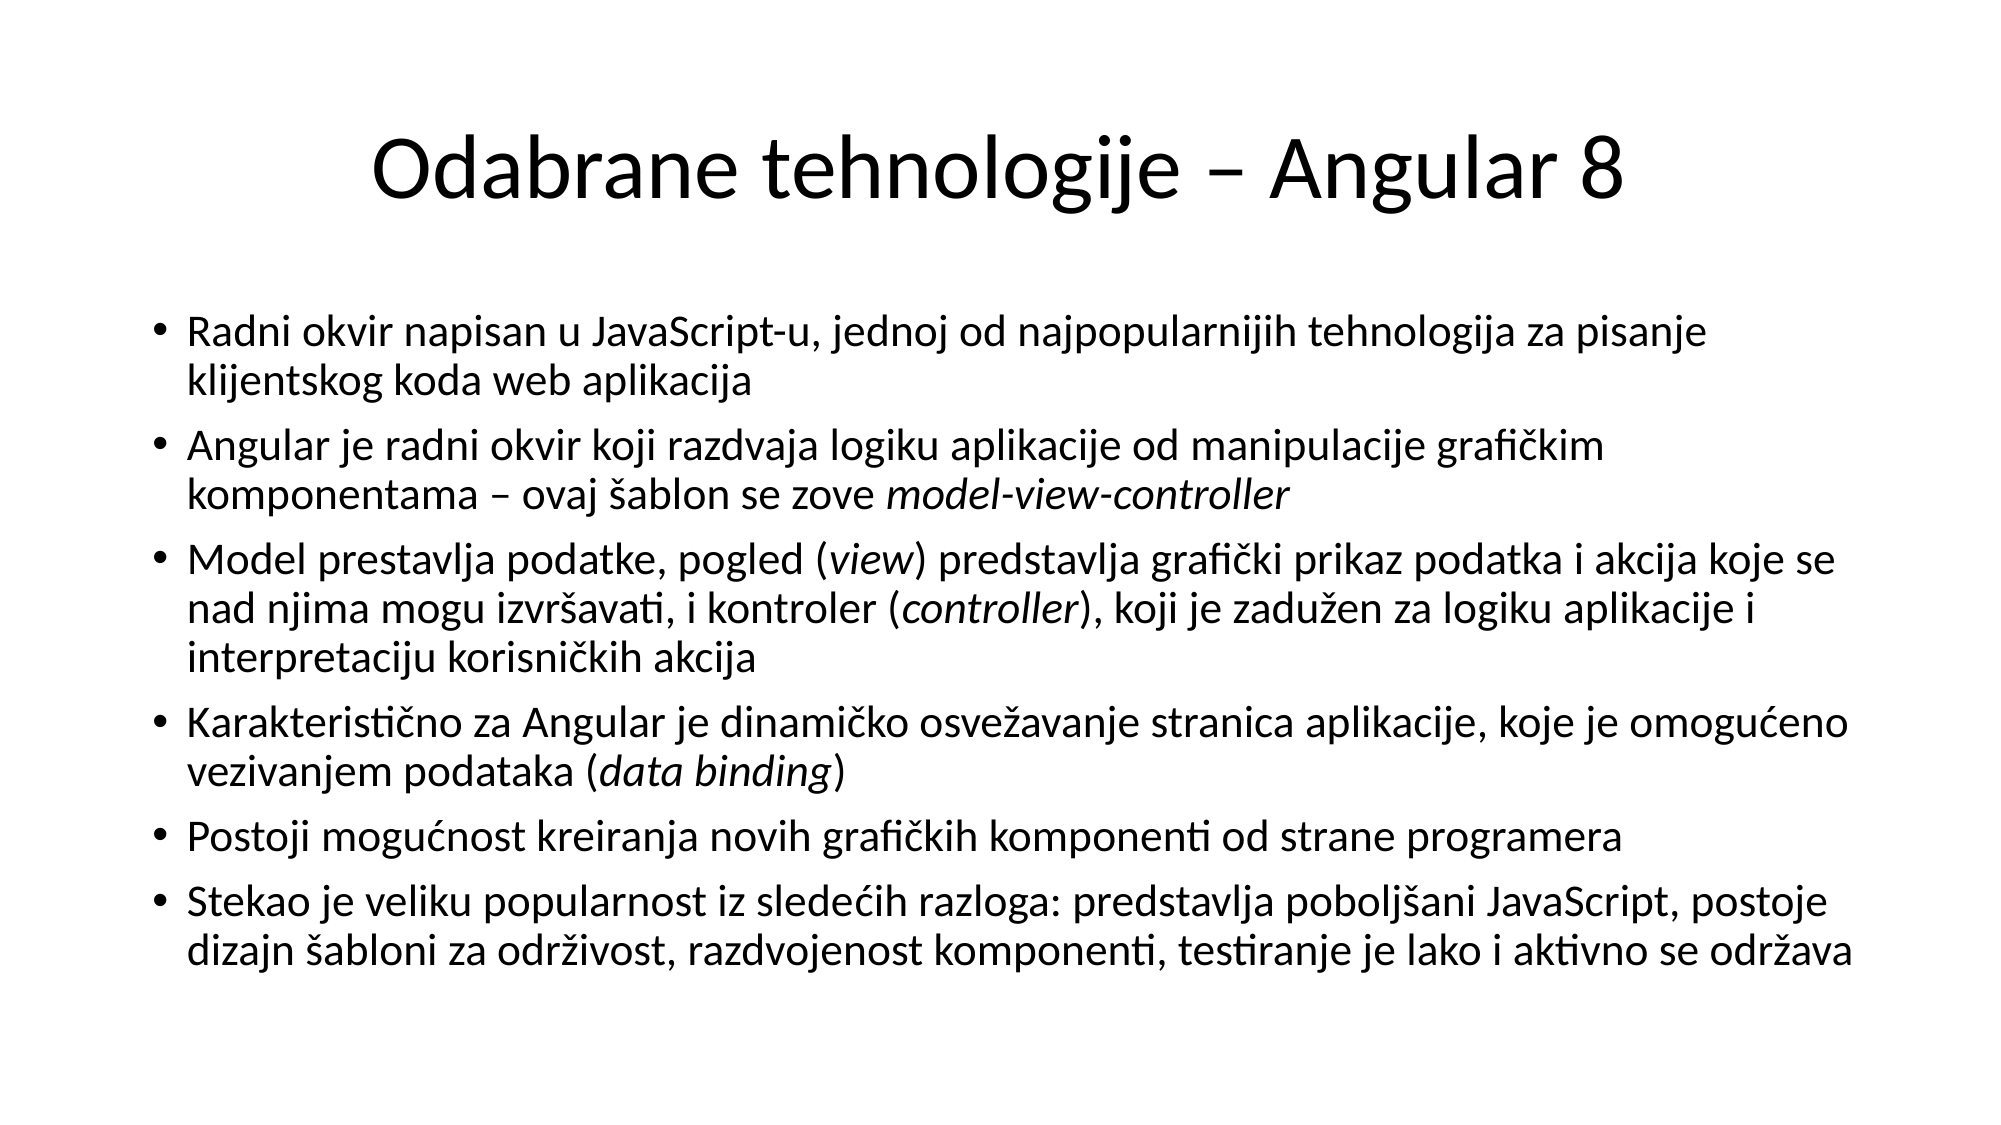

# Odabrane tehnologije – Angular 8
Radni okvir napisan u JavaScript-u, jednoj od najpopularnijih tehnologija za pisanje klijentskog koda web aplikacija
Angular je radni okvir koji razdvaja logiku aplikacije od manipulacije grafičkim komponentama – ovaj šablon se zove model-view-controller
Model prestavlja podatke, pogled (view) predstavlja grafički prikaz podatka i akcija koje se nad njima mogu izvršavati, i kontroler (controller), koji je zadužen za logiku aplikacije i interpretaciju korisničkih akcija
Karakteristično za Angular je dinamičko osvežavanje stranica aplikacije, koje je omogućeno vezivanjem podataka (data binding)
Postoji mogućnost kreiranja novih grafičkih komponenti od strane programera
Stekao je veliku popularnost iz sledećih razloga: predstavlja poboljšani JavaScript, postoje dizajn šabloni za održivost, razdvojenost komponenti, testiranje je lako i aktivno se održava